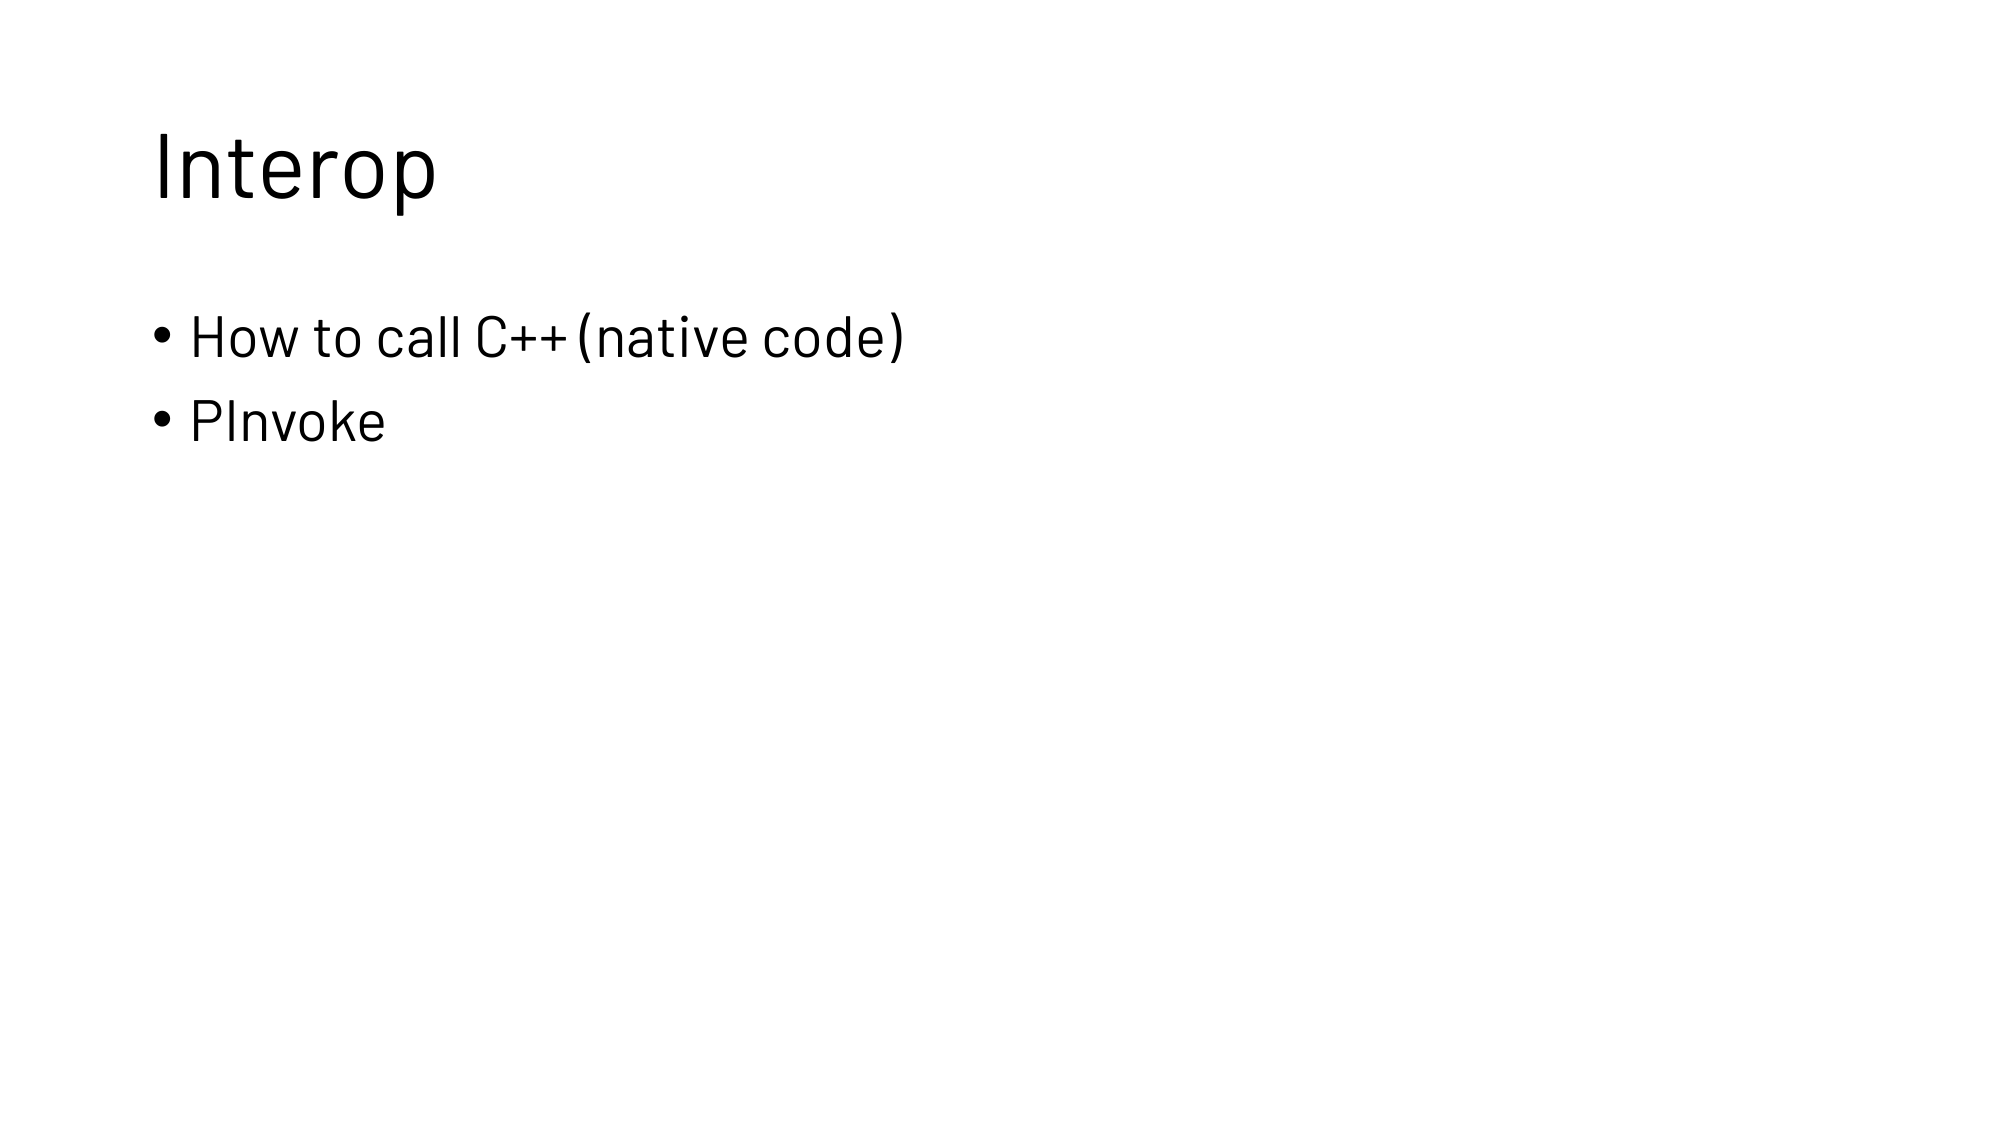

# Interop
How to call C++ (native code)
PInvoke